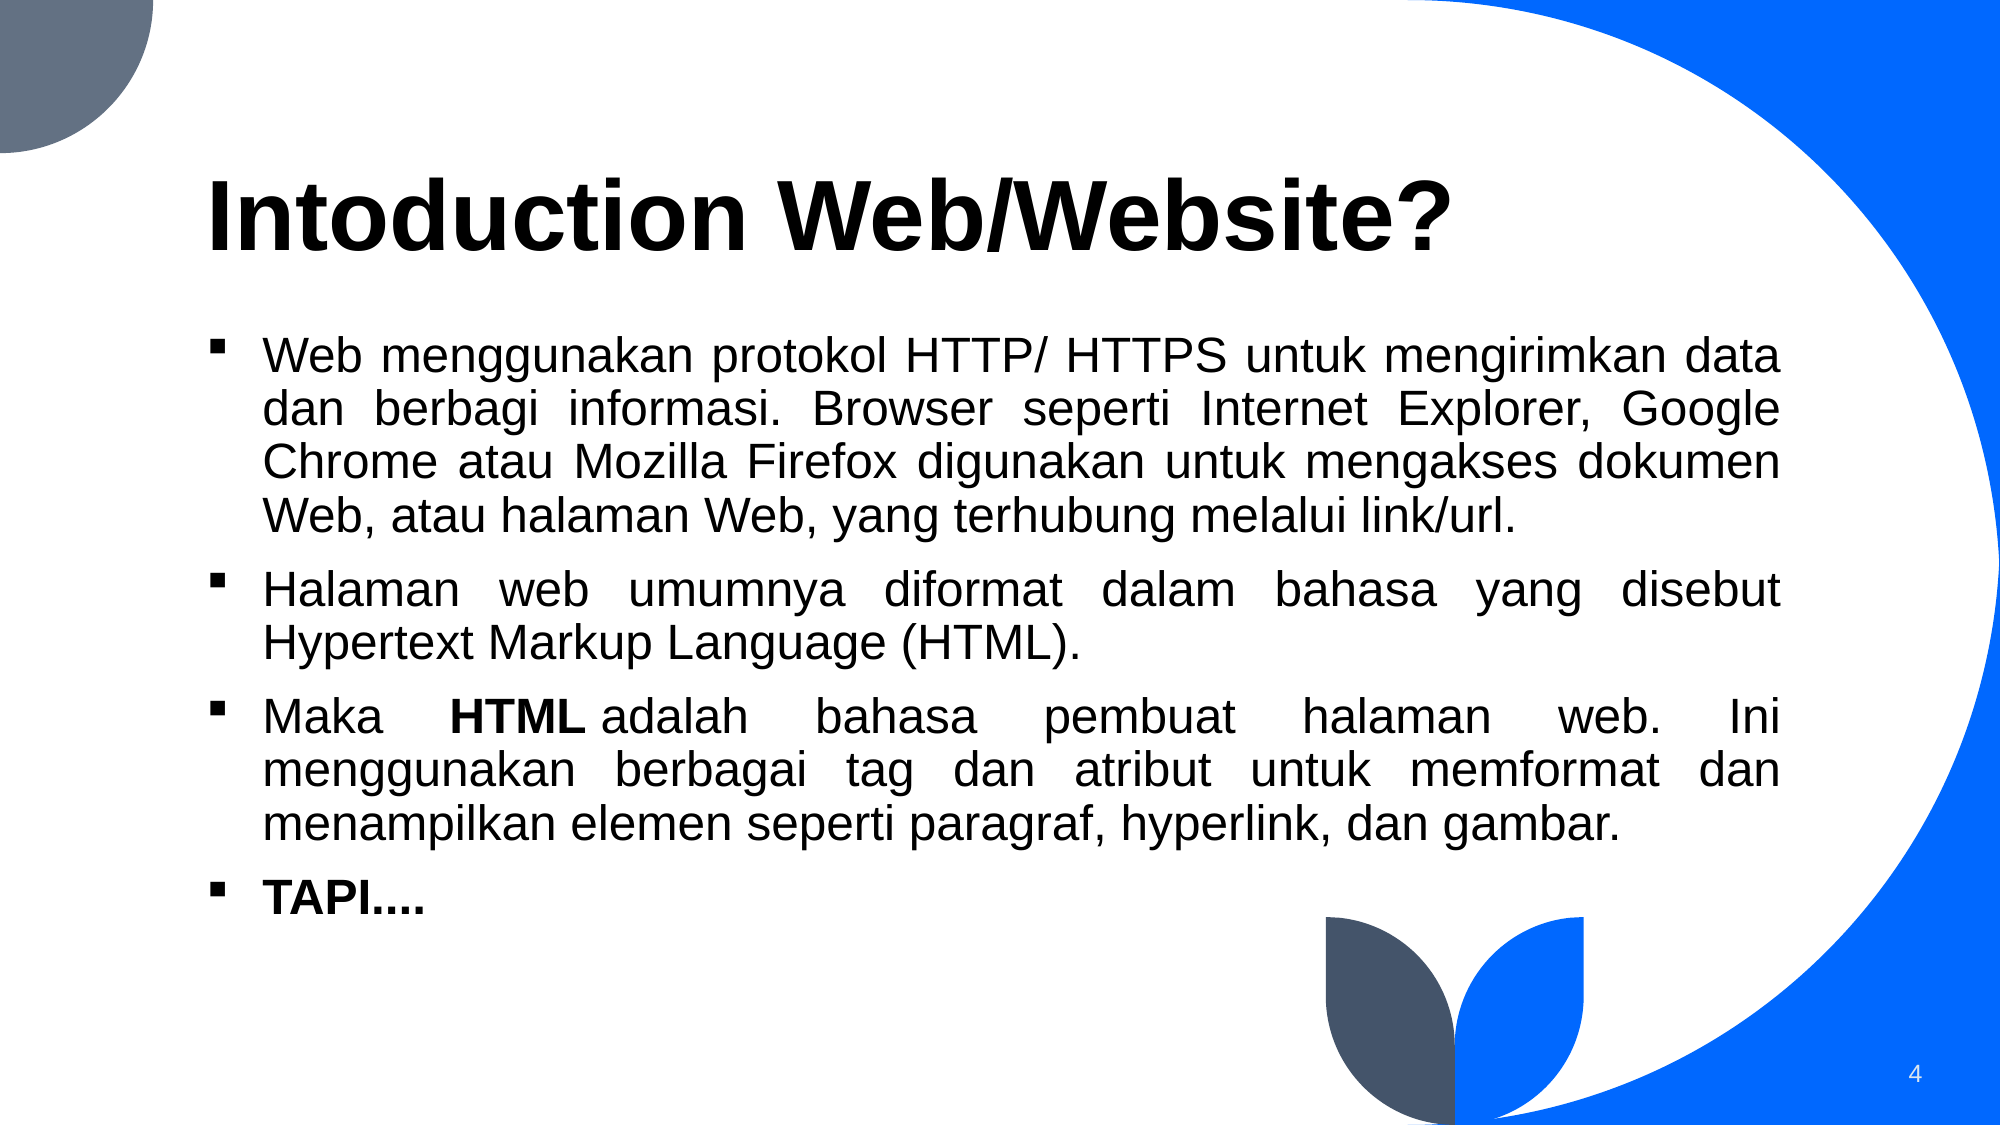

# Intoduction Web/Website?
Web menggunakan protokol HTTP/ HTTPS untuk mengirimkan data dan berbagi informasi. Browser seperti Internet Explorer, Google Chrome atau Mozilla Firefox digunakan untuk mengakses dokumen Web, atau halaman Web, yang terhubung melalui link/url.
Halaman web umumnya diformat dalam bahasa yang disebut Hypertext Markup Language (HTML).
Maka HTML adalah bahasa pembuat halaman web. Ini menggunakan berbagai tag dan atribut untuk memformat dan menampilkan elemen seperti paragraf, hyperlink, dan gambar.
TAPI....

4